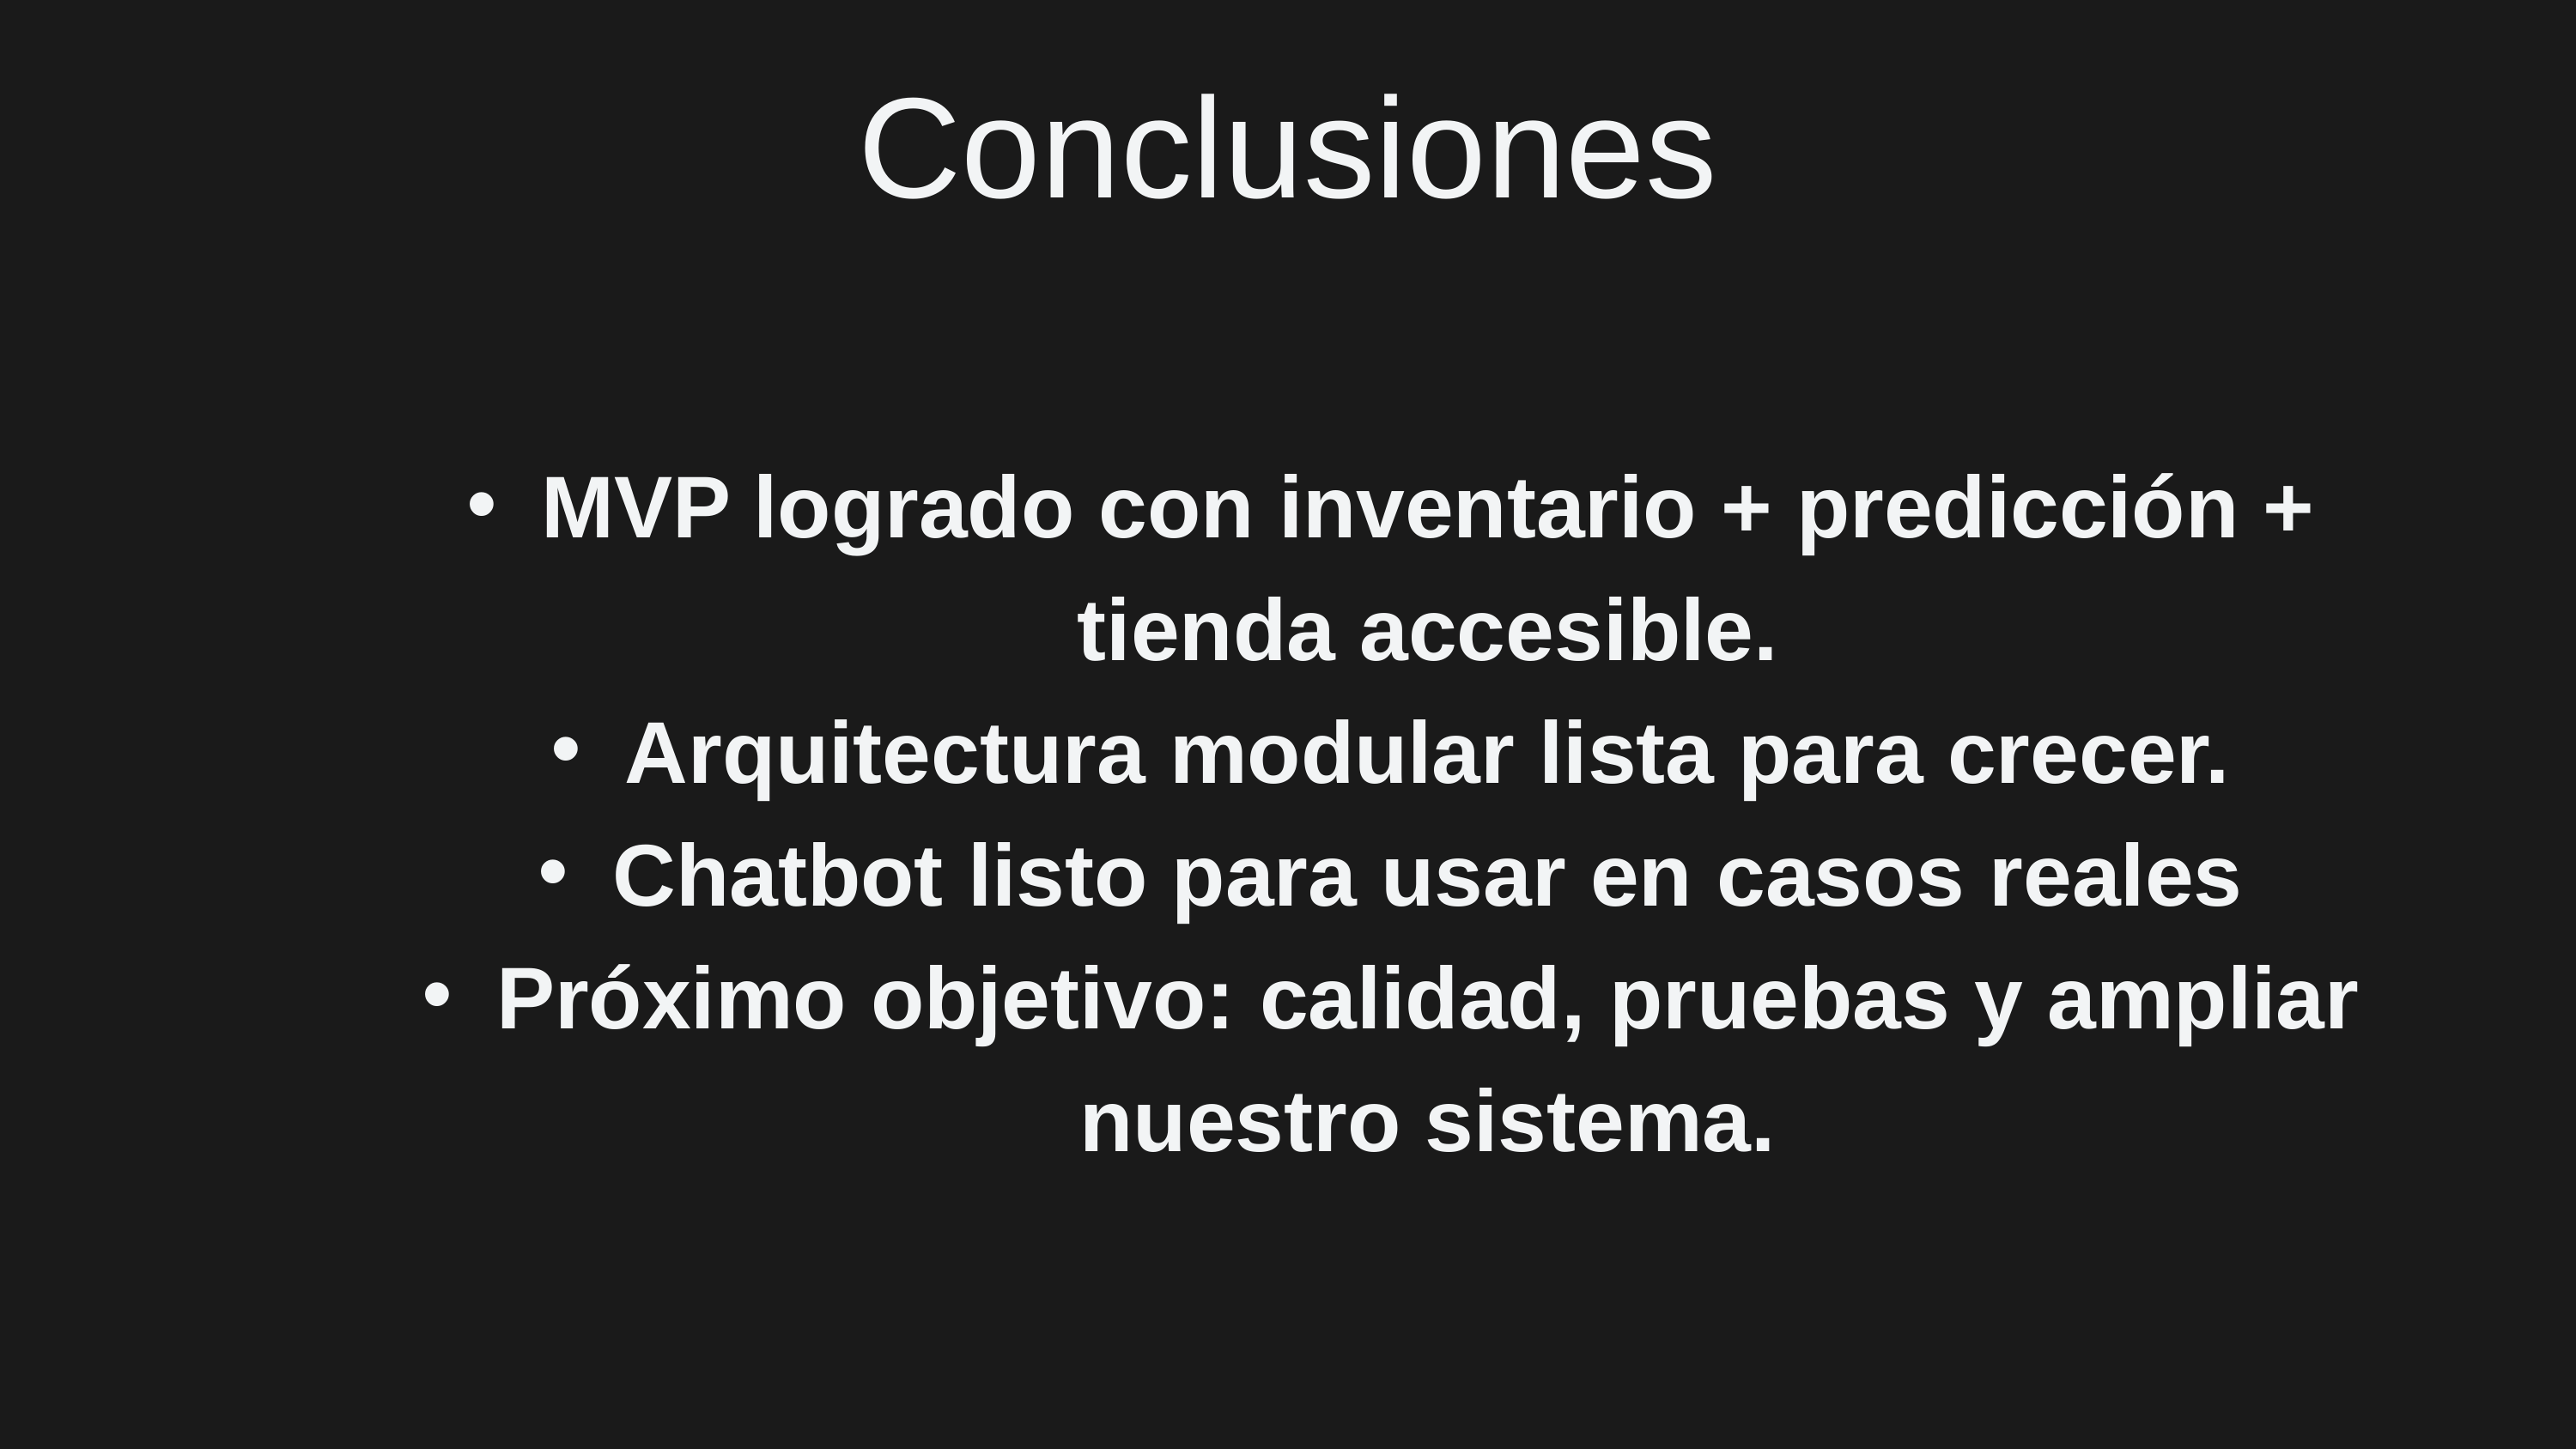

Conclusiones

MVP logrado con inventario + predicción + tienda accesible.
Arquitectura modular lista para crecer.
Chatbot listo para usar en casos reales
Próximo objetivo: calidad, pruebas y ampliar nuestro sistema.